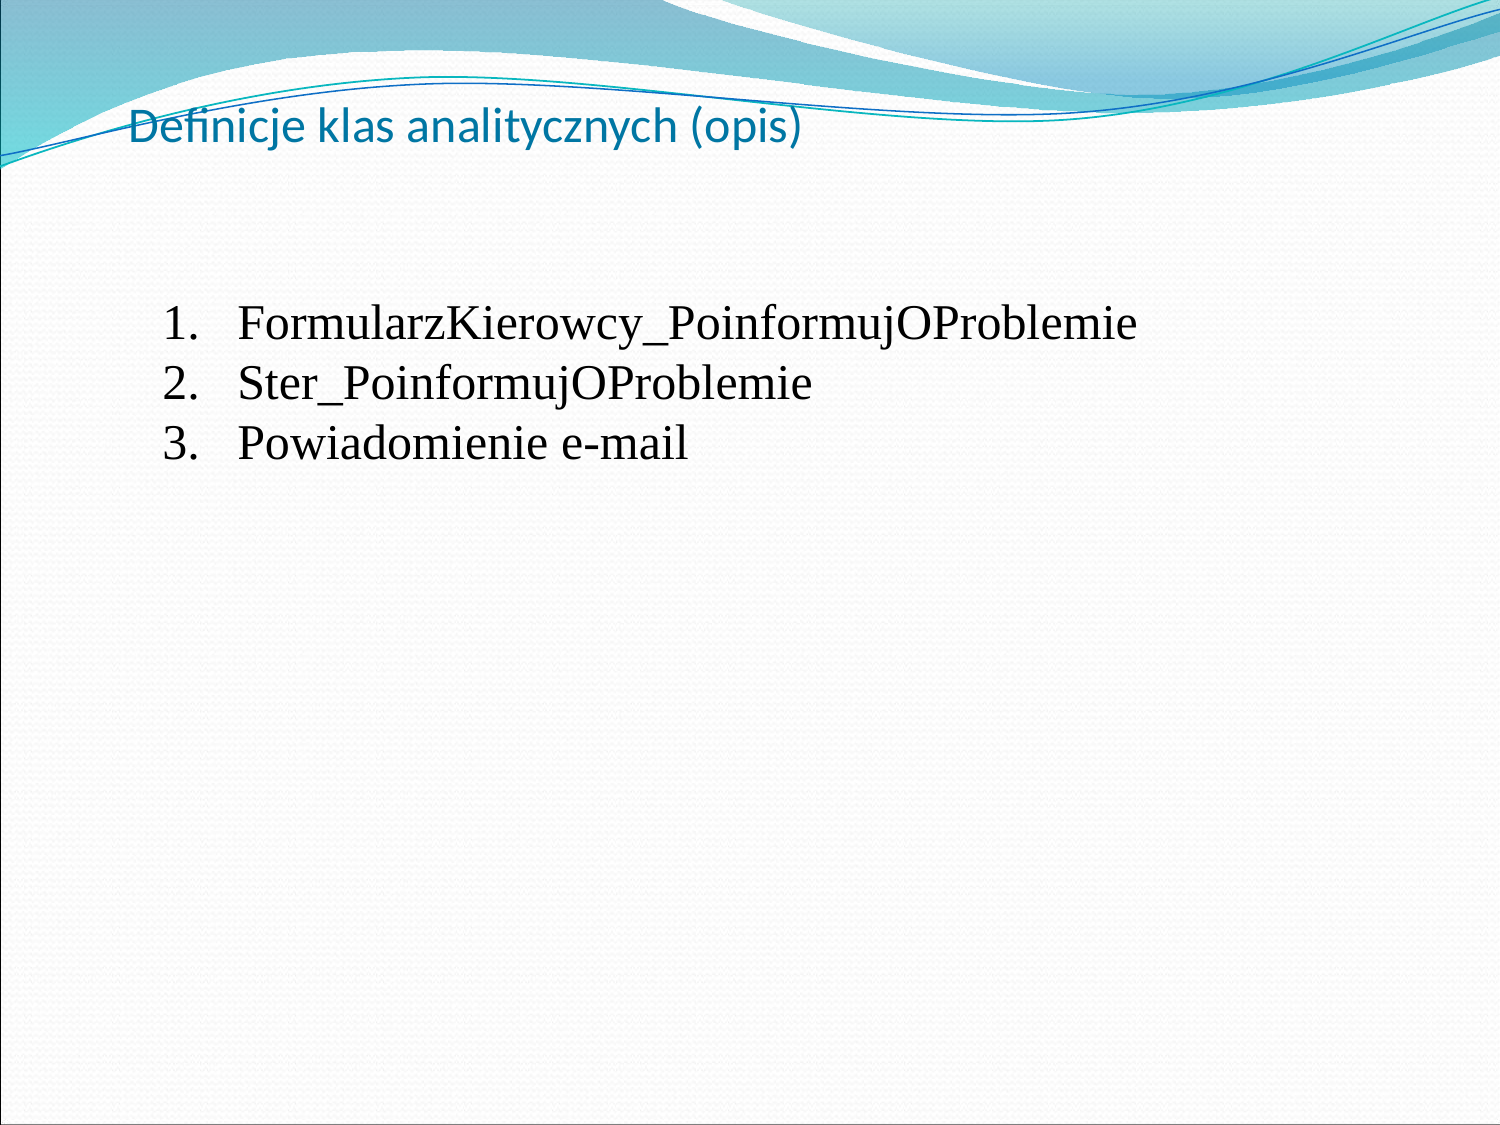

# Definicje klas analitycznych (opis)
FormularzKierowcy_PoinformujOProblemie
Ster_PoinformujOProblemie
Powiadomienie e-mail